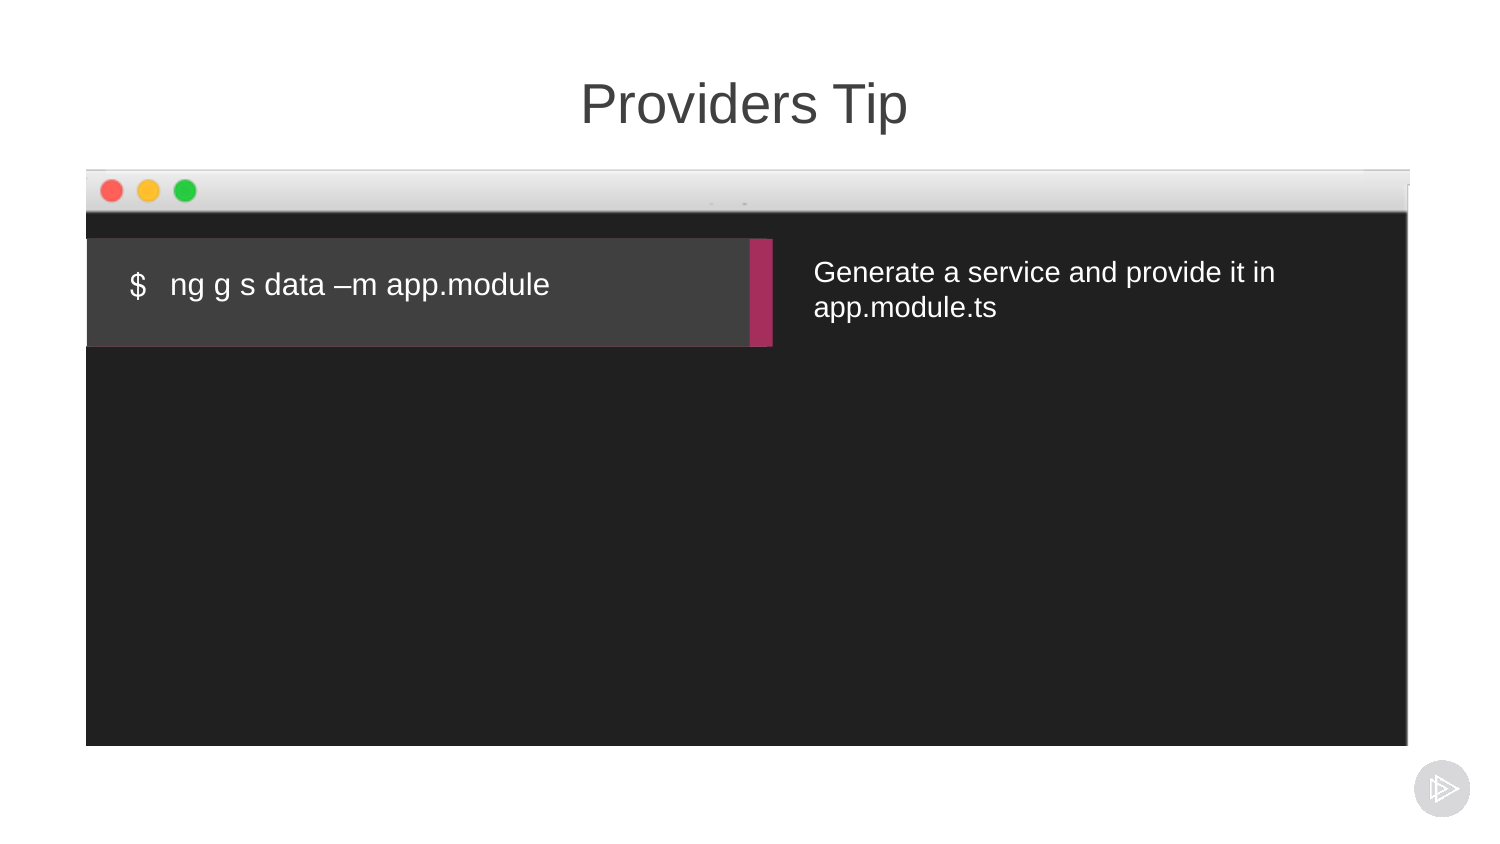

# Providers Tip
Generate a service and provide it in app.module.ts

ng g s data –m app.module